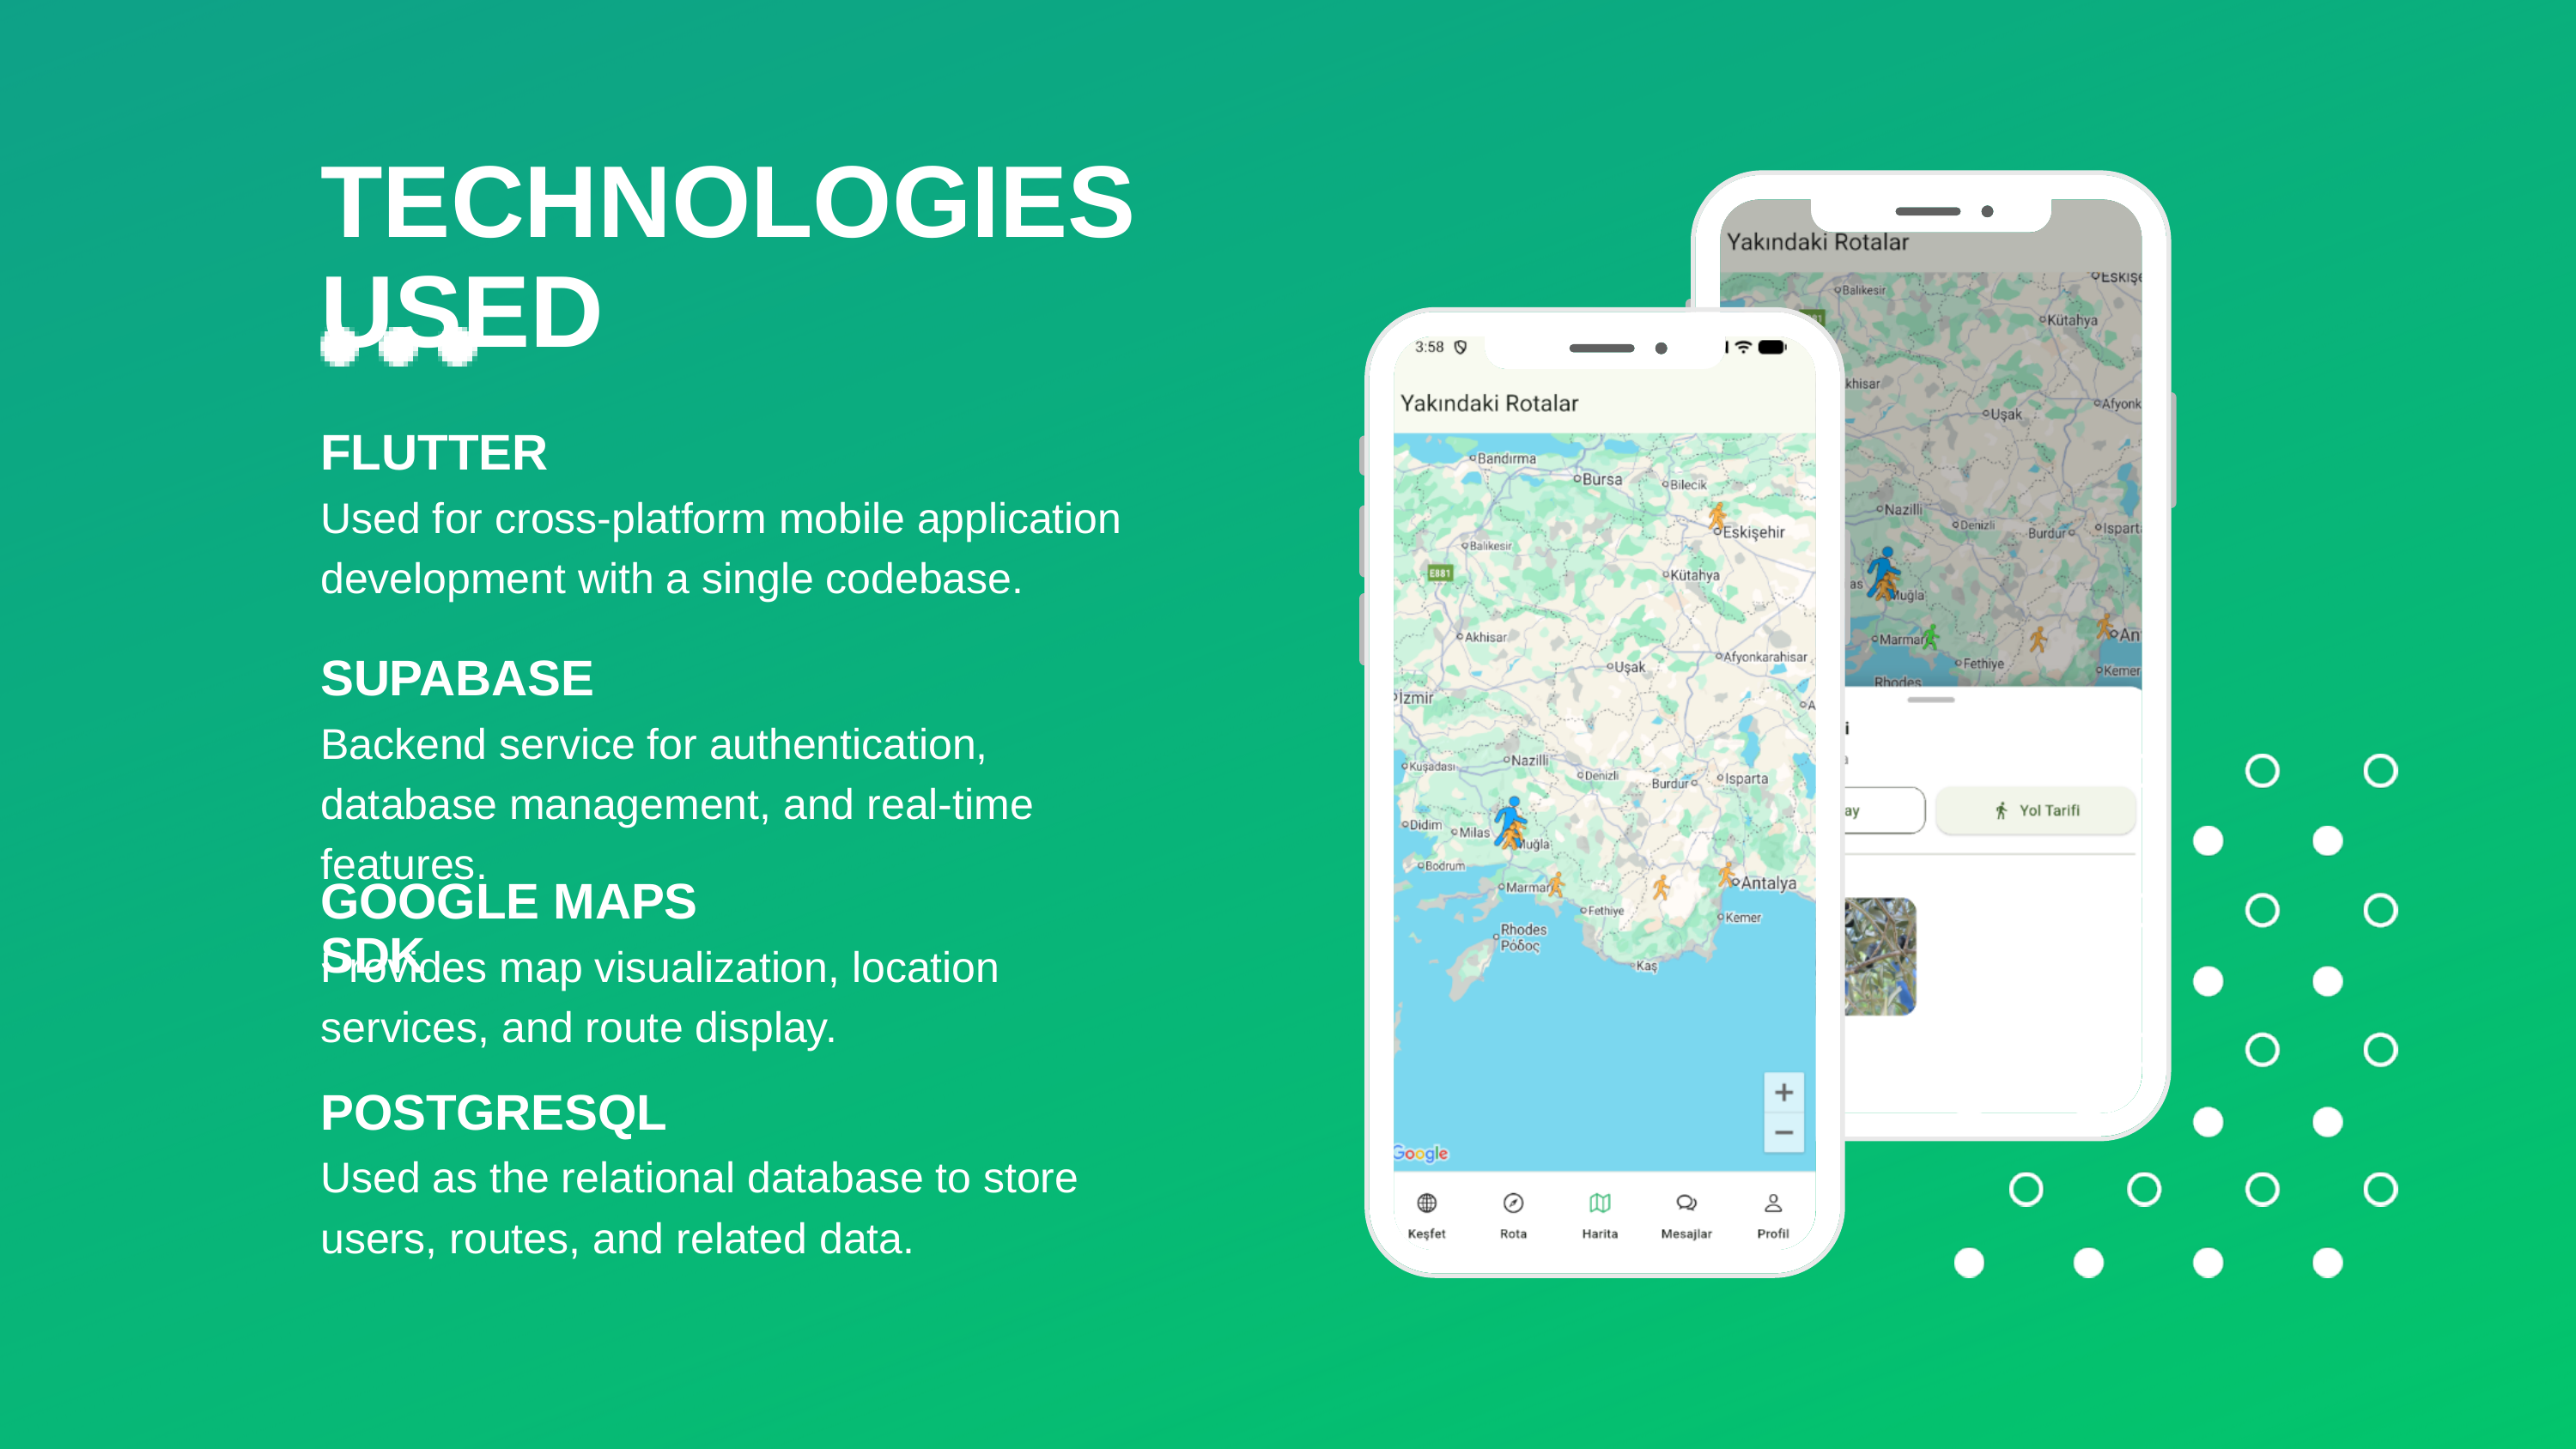

TECHNOLOGIES USED

FLUTTER
Used for cross-platform mobile application development with a single codebase.
SUPABASE
Backend service for authentication, database management, and real-time features.

GOOGLE MAPS SDK
Provides map visualization, location services, and route display.
POSTGRESQL
Used as the relational database to store users, routes, and related data.